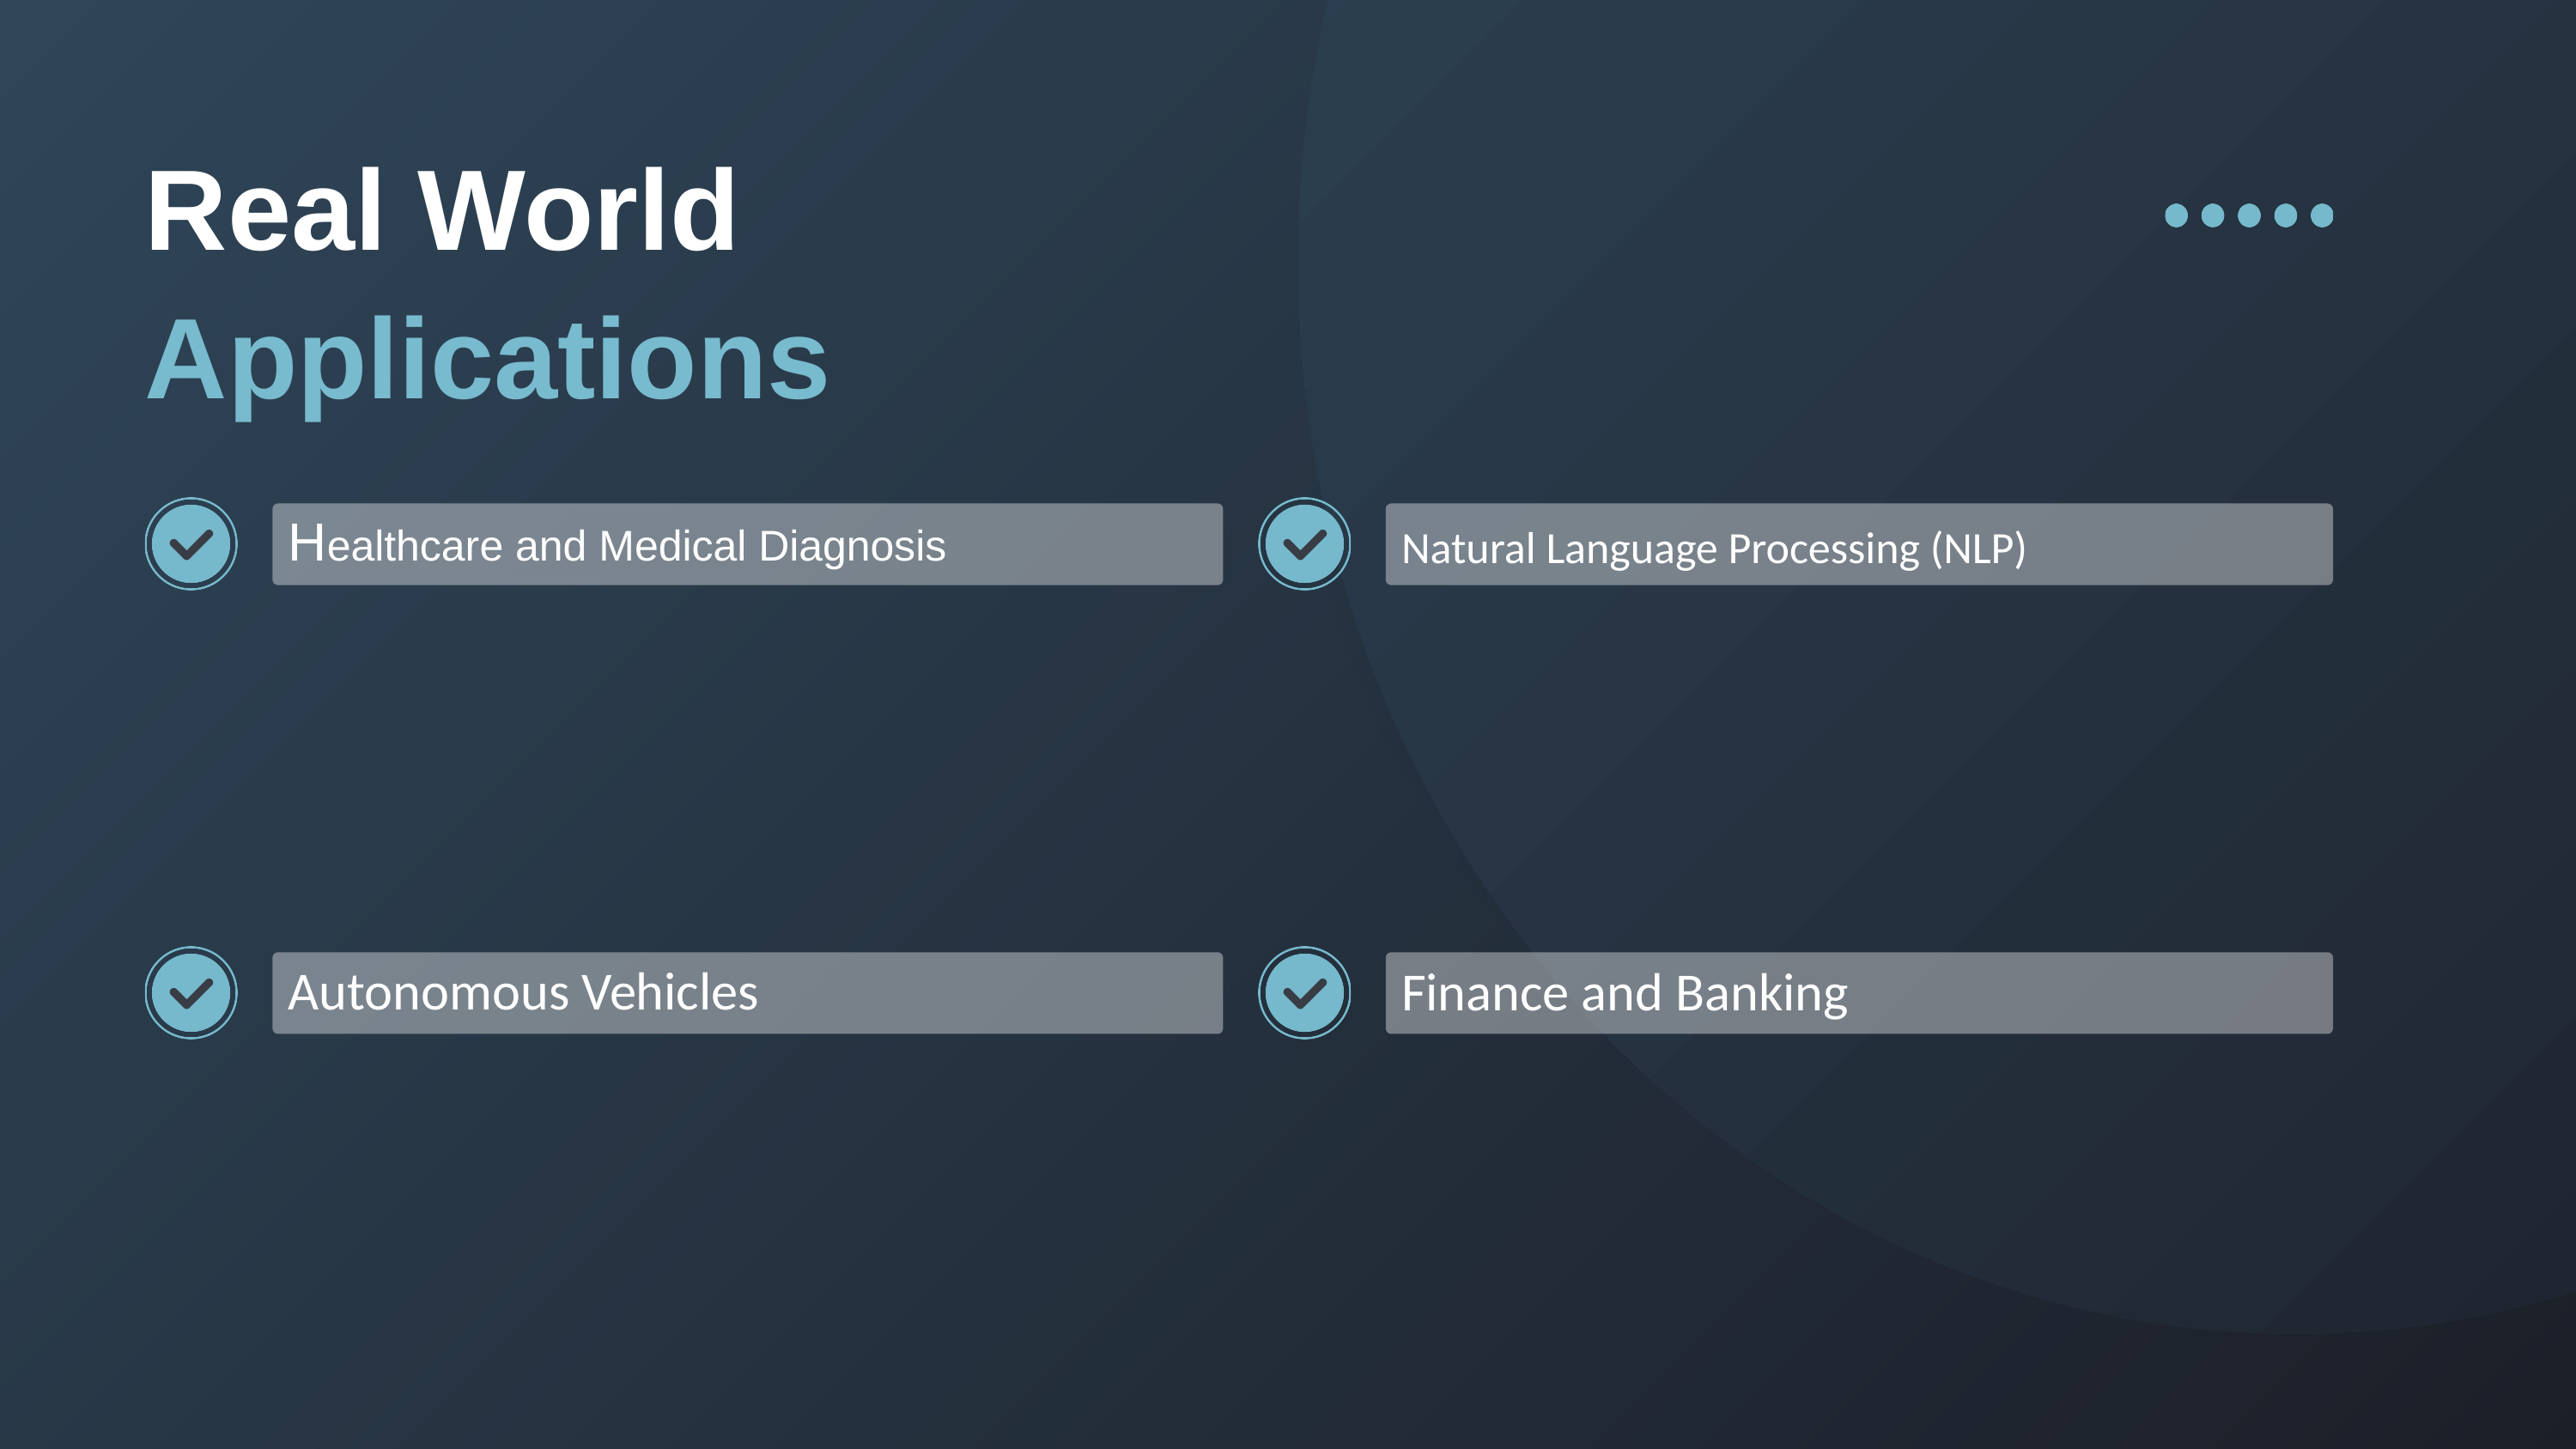

Real World

Applications
Healthcare and Medical Diagnosis
Natural Language Processing (NLP)

Autonomous Vehicles
Finance and Banking